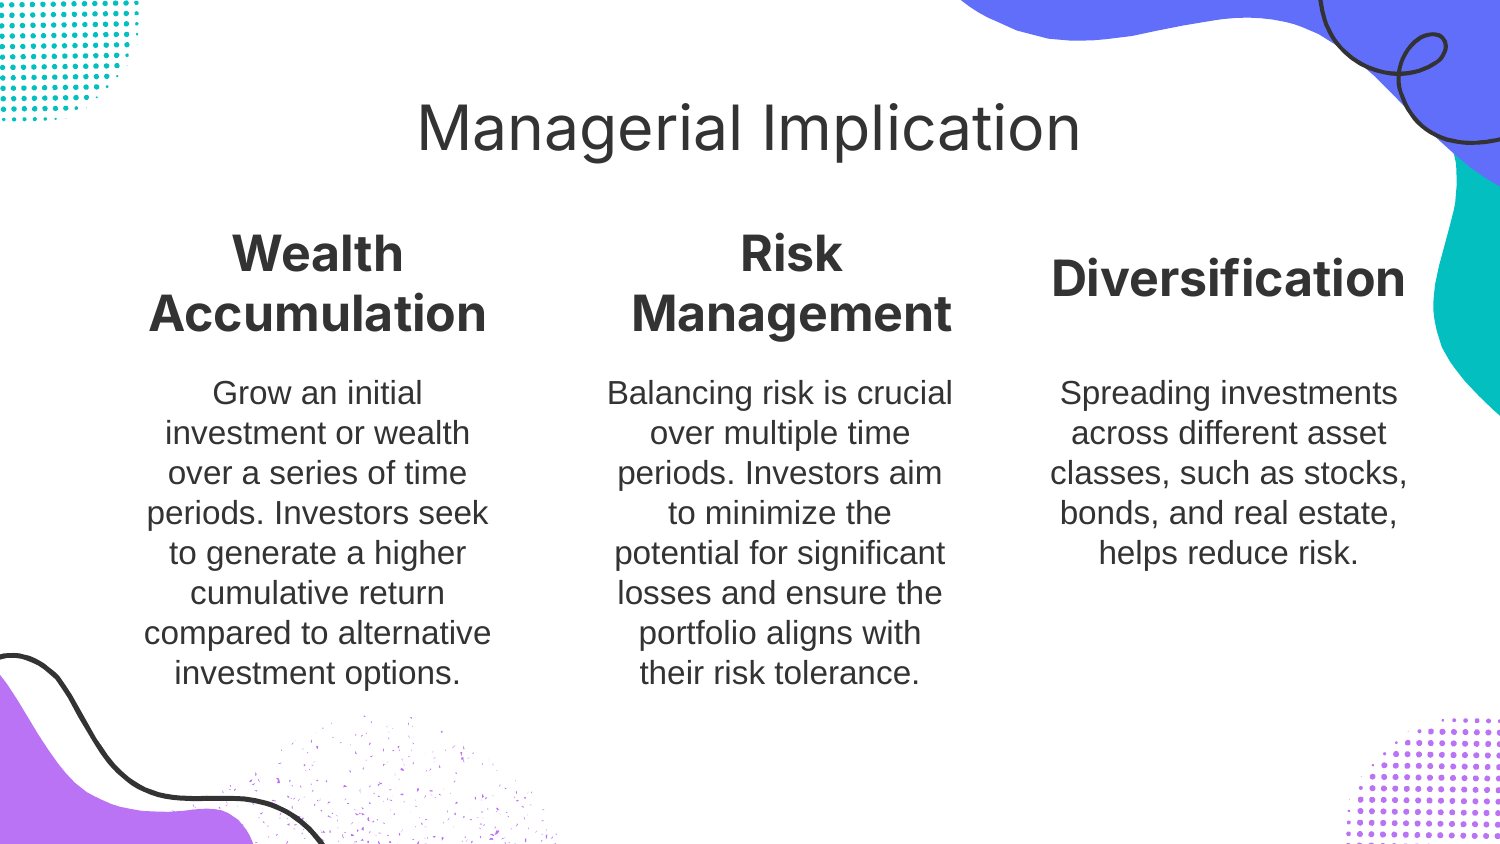

# Managerial Implication
Diversification
Wealth Accumulation
Risk Management
Grow an initial investment or wealth over a series of time periods. Investors seek to generate a higher cumulative return compared to alternative investment options.
Balancing risk is crucial over multiple time periods. Investors aim to minimize the potential for significant losses and ensure the portfolio aligns with their risk tolerance.
Spreading investments across different asset classes, such as stocks, bonds, and real estate, helps reduce risk.